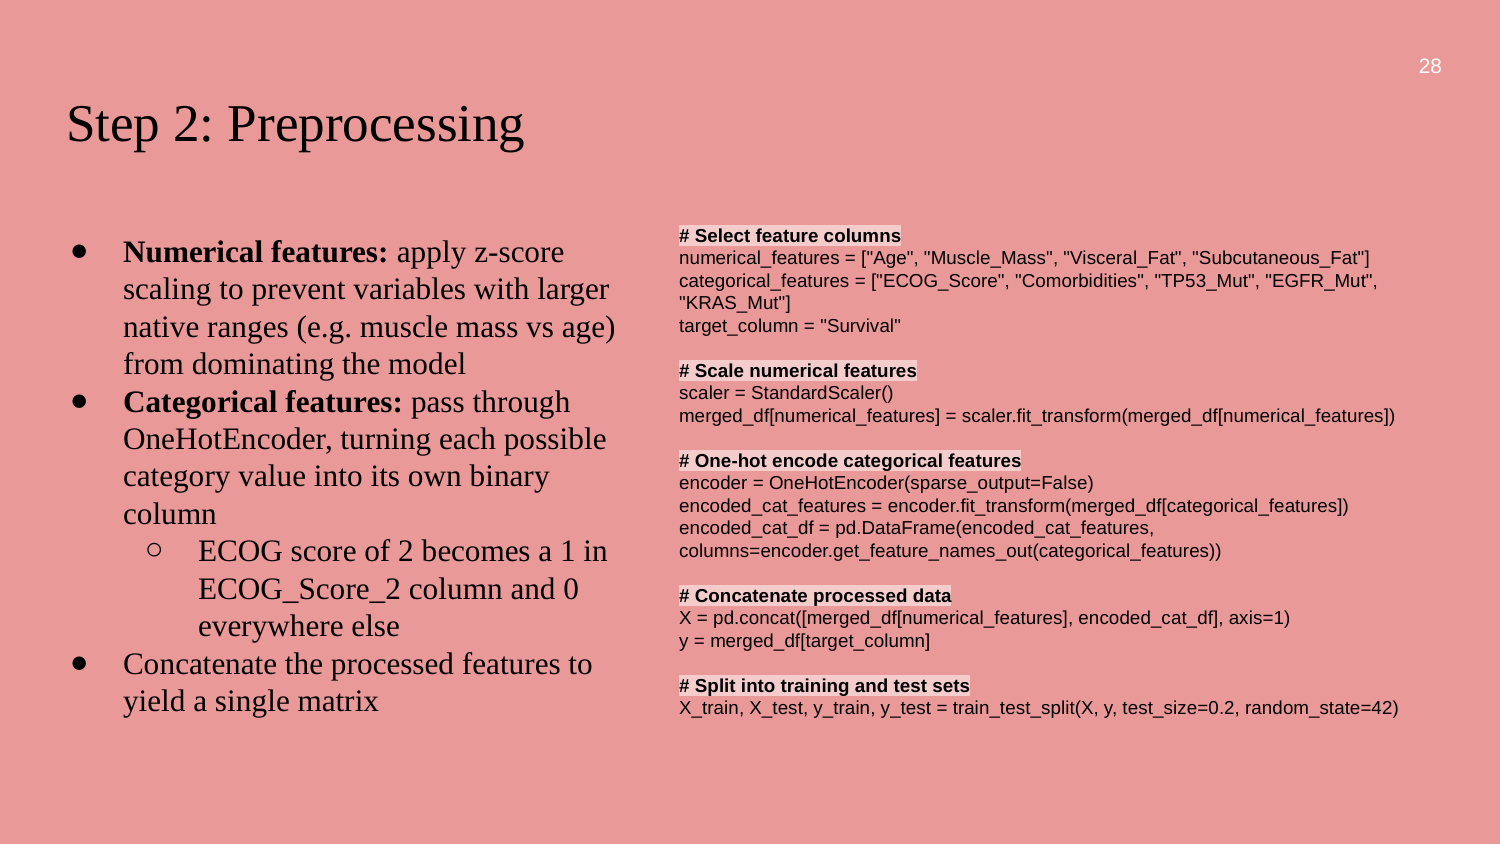

28
# Step 2: Preprocessing

# Select feature columns
numerical_features = ["Age", "Muscle_Mass", "Visceral_Fat", "Subcutaneous_Fat"]
categorical_features = ["ECOG_Score", "Comorbidities", "TP53_Mut", "EGFR_Mut", "KRAS_Mut"]
target_column = "Survival"

# Scale numerical features
scaler = StandardScaler()
merged_df[numerical_features] = scaler.fit_transform(merged_df[numerical_features])

# One-hot encode categorical features
encoder = OneHotEncoder(sparse_output=False)
encoded_cat_features = encoder.fit_transform(merged_df[categorical_features])
encoded_cat_df = pd.DataFrame(encoded_cat_features, columns=encoder.get_feature_names_out(categorical_features))

# Concatenate processed data
X = pd.concat([merged_df[numerical_features], encoded_cat_df], axis=1)
y = merged_df[target_column]

# Split into training and test sets
X_train, X_test, y_train, y_test = train_test_split(X, y, test_size=0.2, random_state=42)

Numerical features: apply z-score scaling to prevent variables with larger native ranges (e.g. muscle mass vs age) from dominating the model
Categorical features: pass through OneHotEncoder, turning each possible category value into its own binary column
ECOG score of 2 becomes a 1 in ECOG_Score_2 column and 0 everywhere else
Concatenate the processed features to yield a single matrix